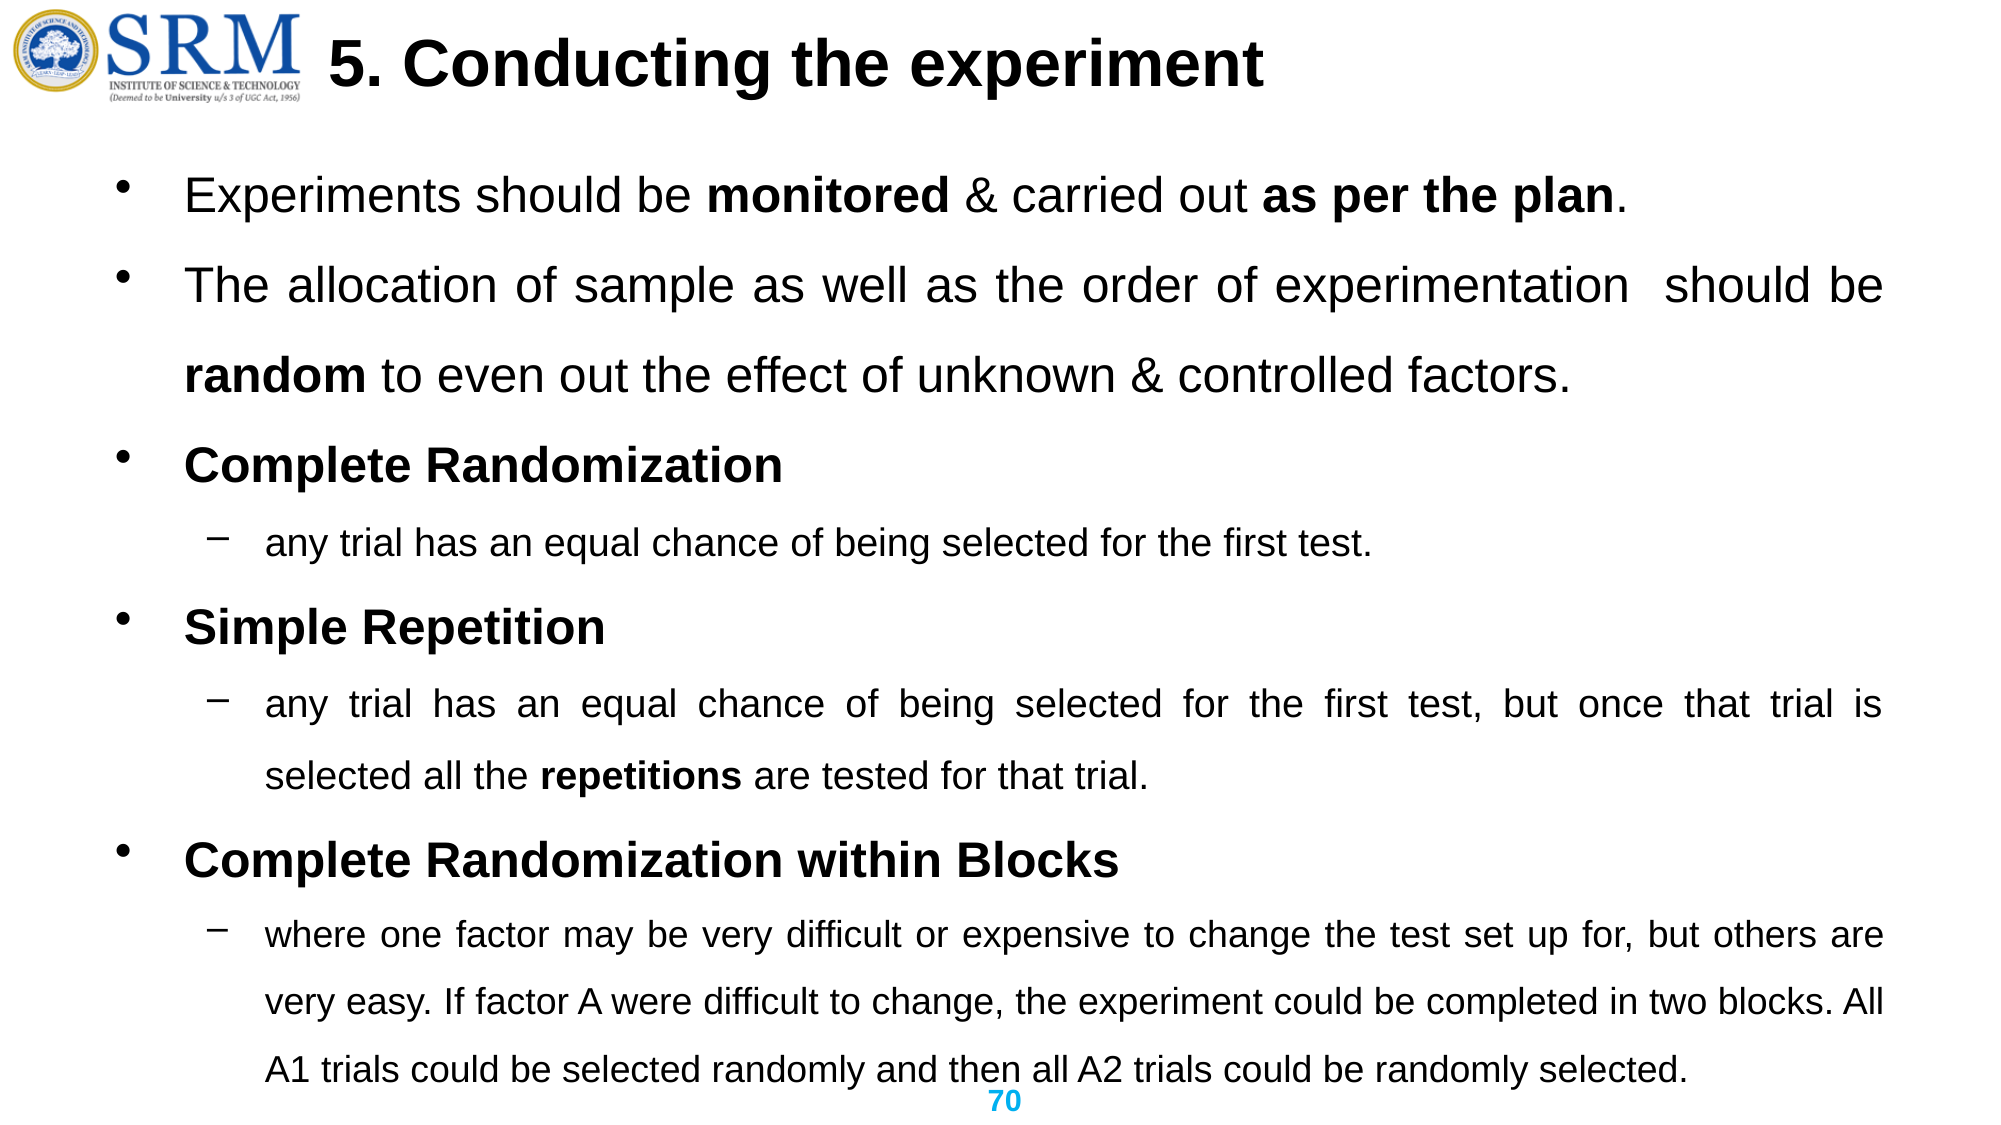

# 5. Conducting the experiment
Experiments should be monitored & carried out as per the plan.
The allocation of sample as well as the order of experimentation  should be random to even out the effect of unknown & controlled factors.
Complete Randomization
any trial has an equal chance of being selected for the first test.
Simple Repetition
any trial has an equal chance of being selected for the first test, but once that trial is selected all the repetitions are tested for that trial.
Complete Randomization within Blocks
where one factor may be very difficult or expensive to change the test set up for, but others are very easy. If factor A were difficult to change, the experiment could be completed in two blocks. All A1 trials could be selected randomly and then all A2 trials could be randomly selected.
70